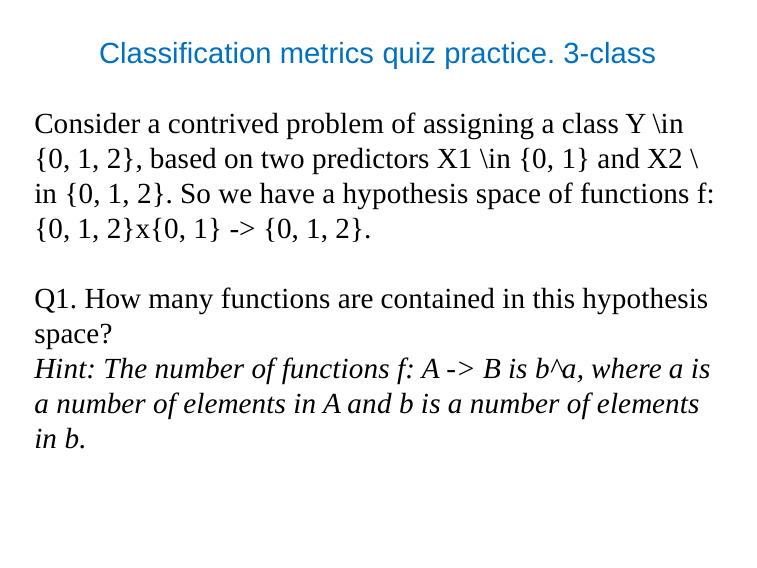

# Classification metrics quiz practice. 3-class
Consider a contrived problem of assigning a class Y \in {0, 1, 2}, based on two predictors X1 \in {0, 1} and X2 \in {0, 1, 2}. So we have a hypothesis space of functions f: {0, 1, 2}x{0, 1} -> {0, 1, 2}.

Q1. How many functions are contained in this hypothesis space?
Hint: The number of functions f: A -> B is b^a, where a is a number of elements in A and b is a number of elements in b.